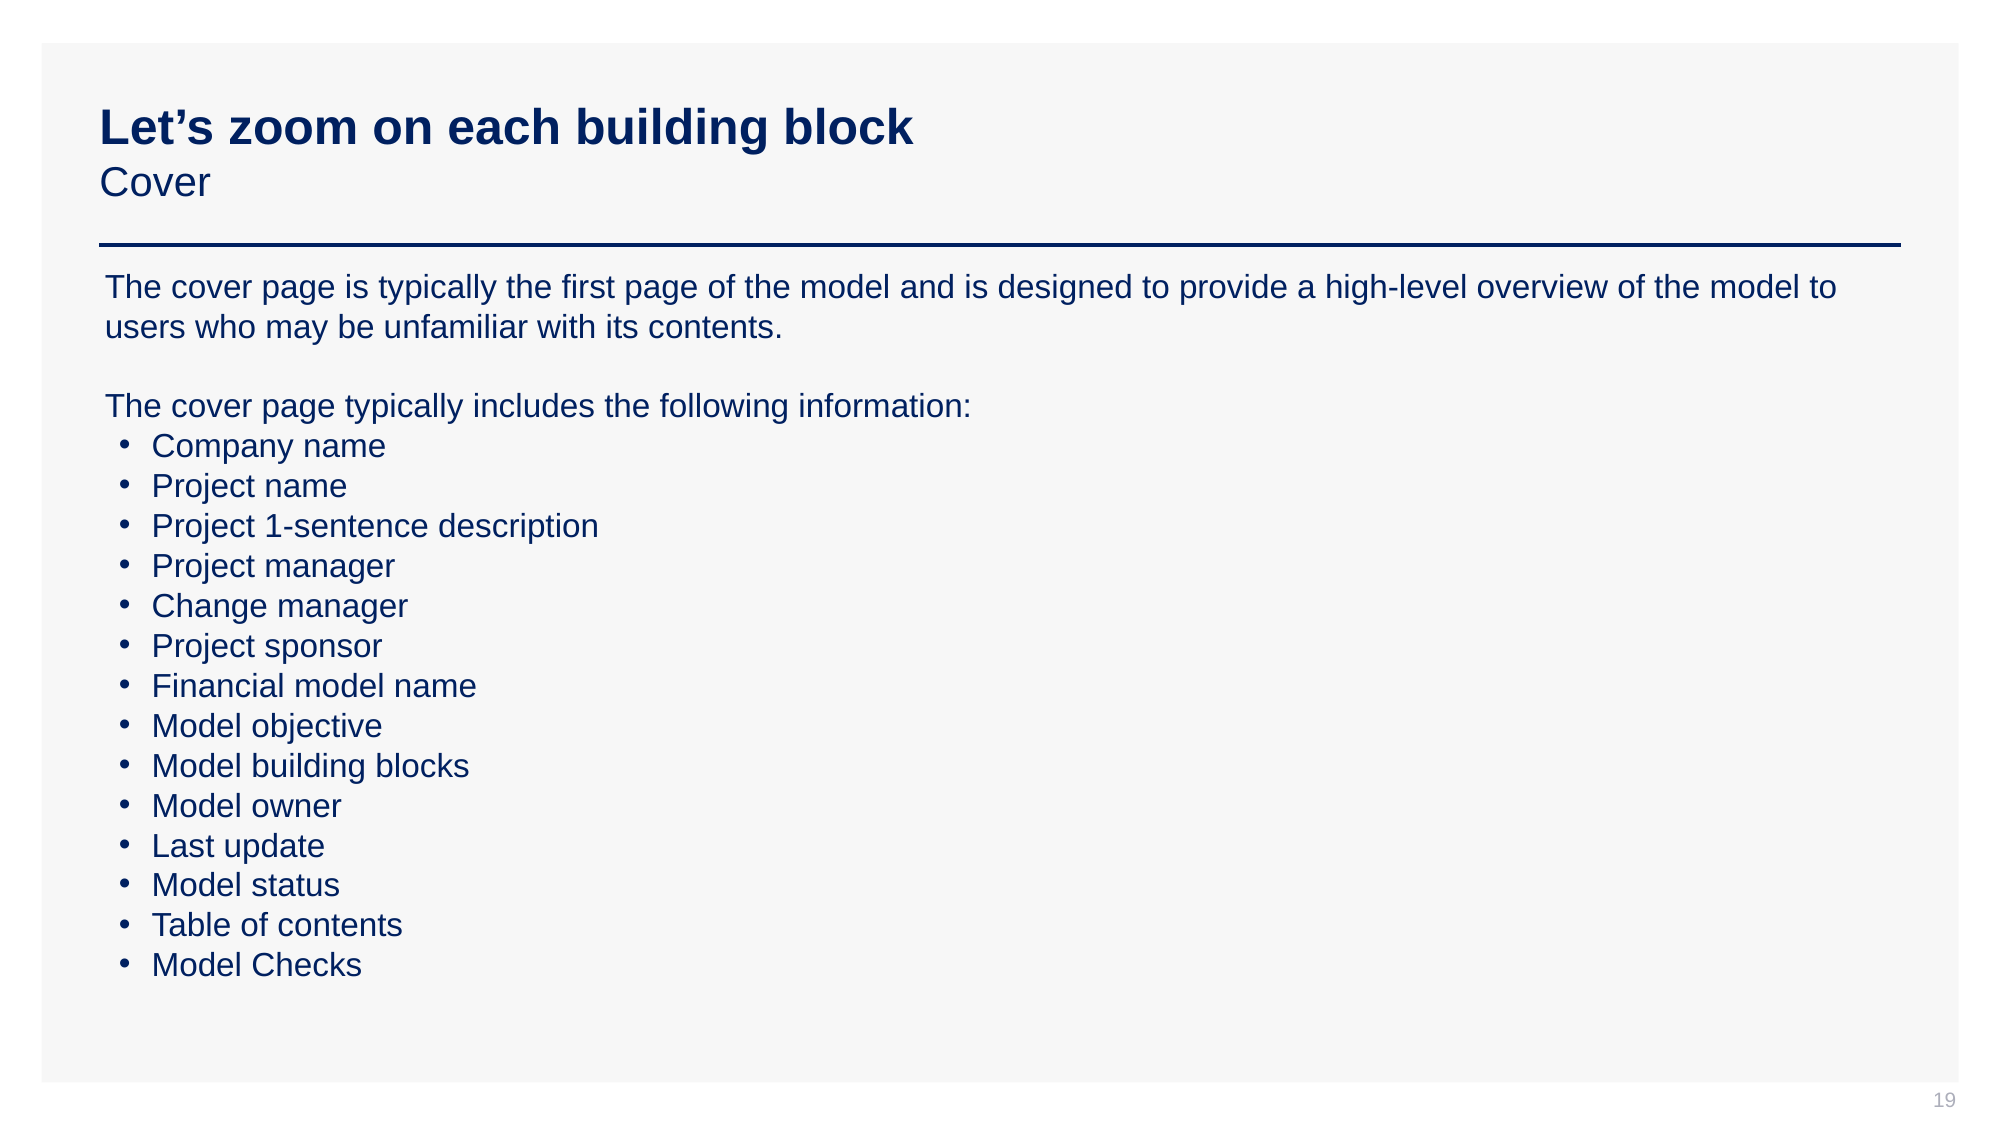

# Let’s zoom on each building block Cover
The cover page is typically the first page of the model and is designed to provide a high-level overview of the model to users who may be unfamiliar with its contents.

The cover page typically includes the following information:
Company name
Project name
Project 1-sentence description
Project manager
Change manager
Project sponsor
Financial model name
Model objective
Model building blocks
Model owner
Last update
Model status
Table of contents
Model Checks
19